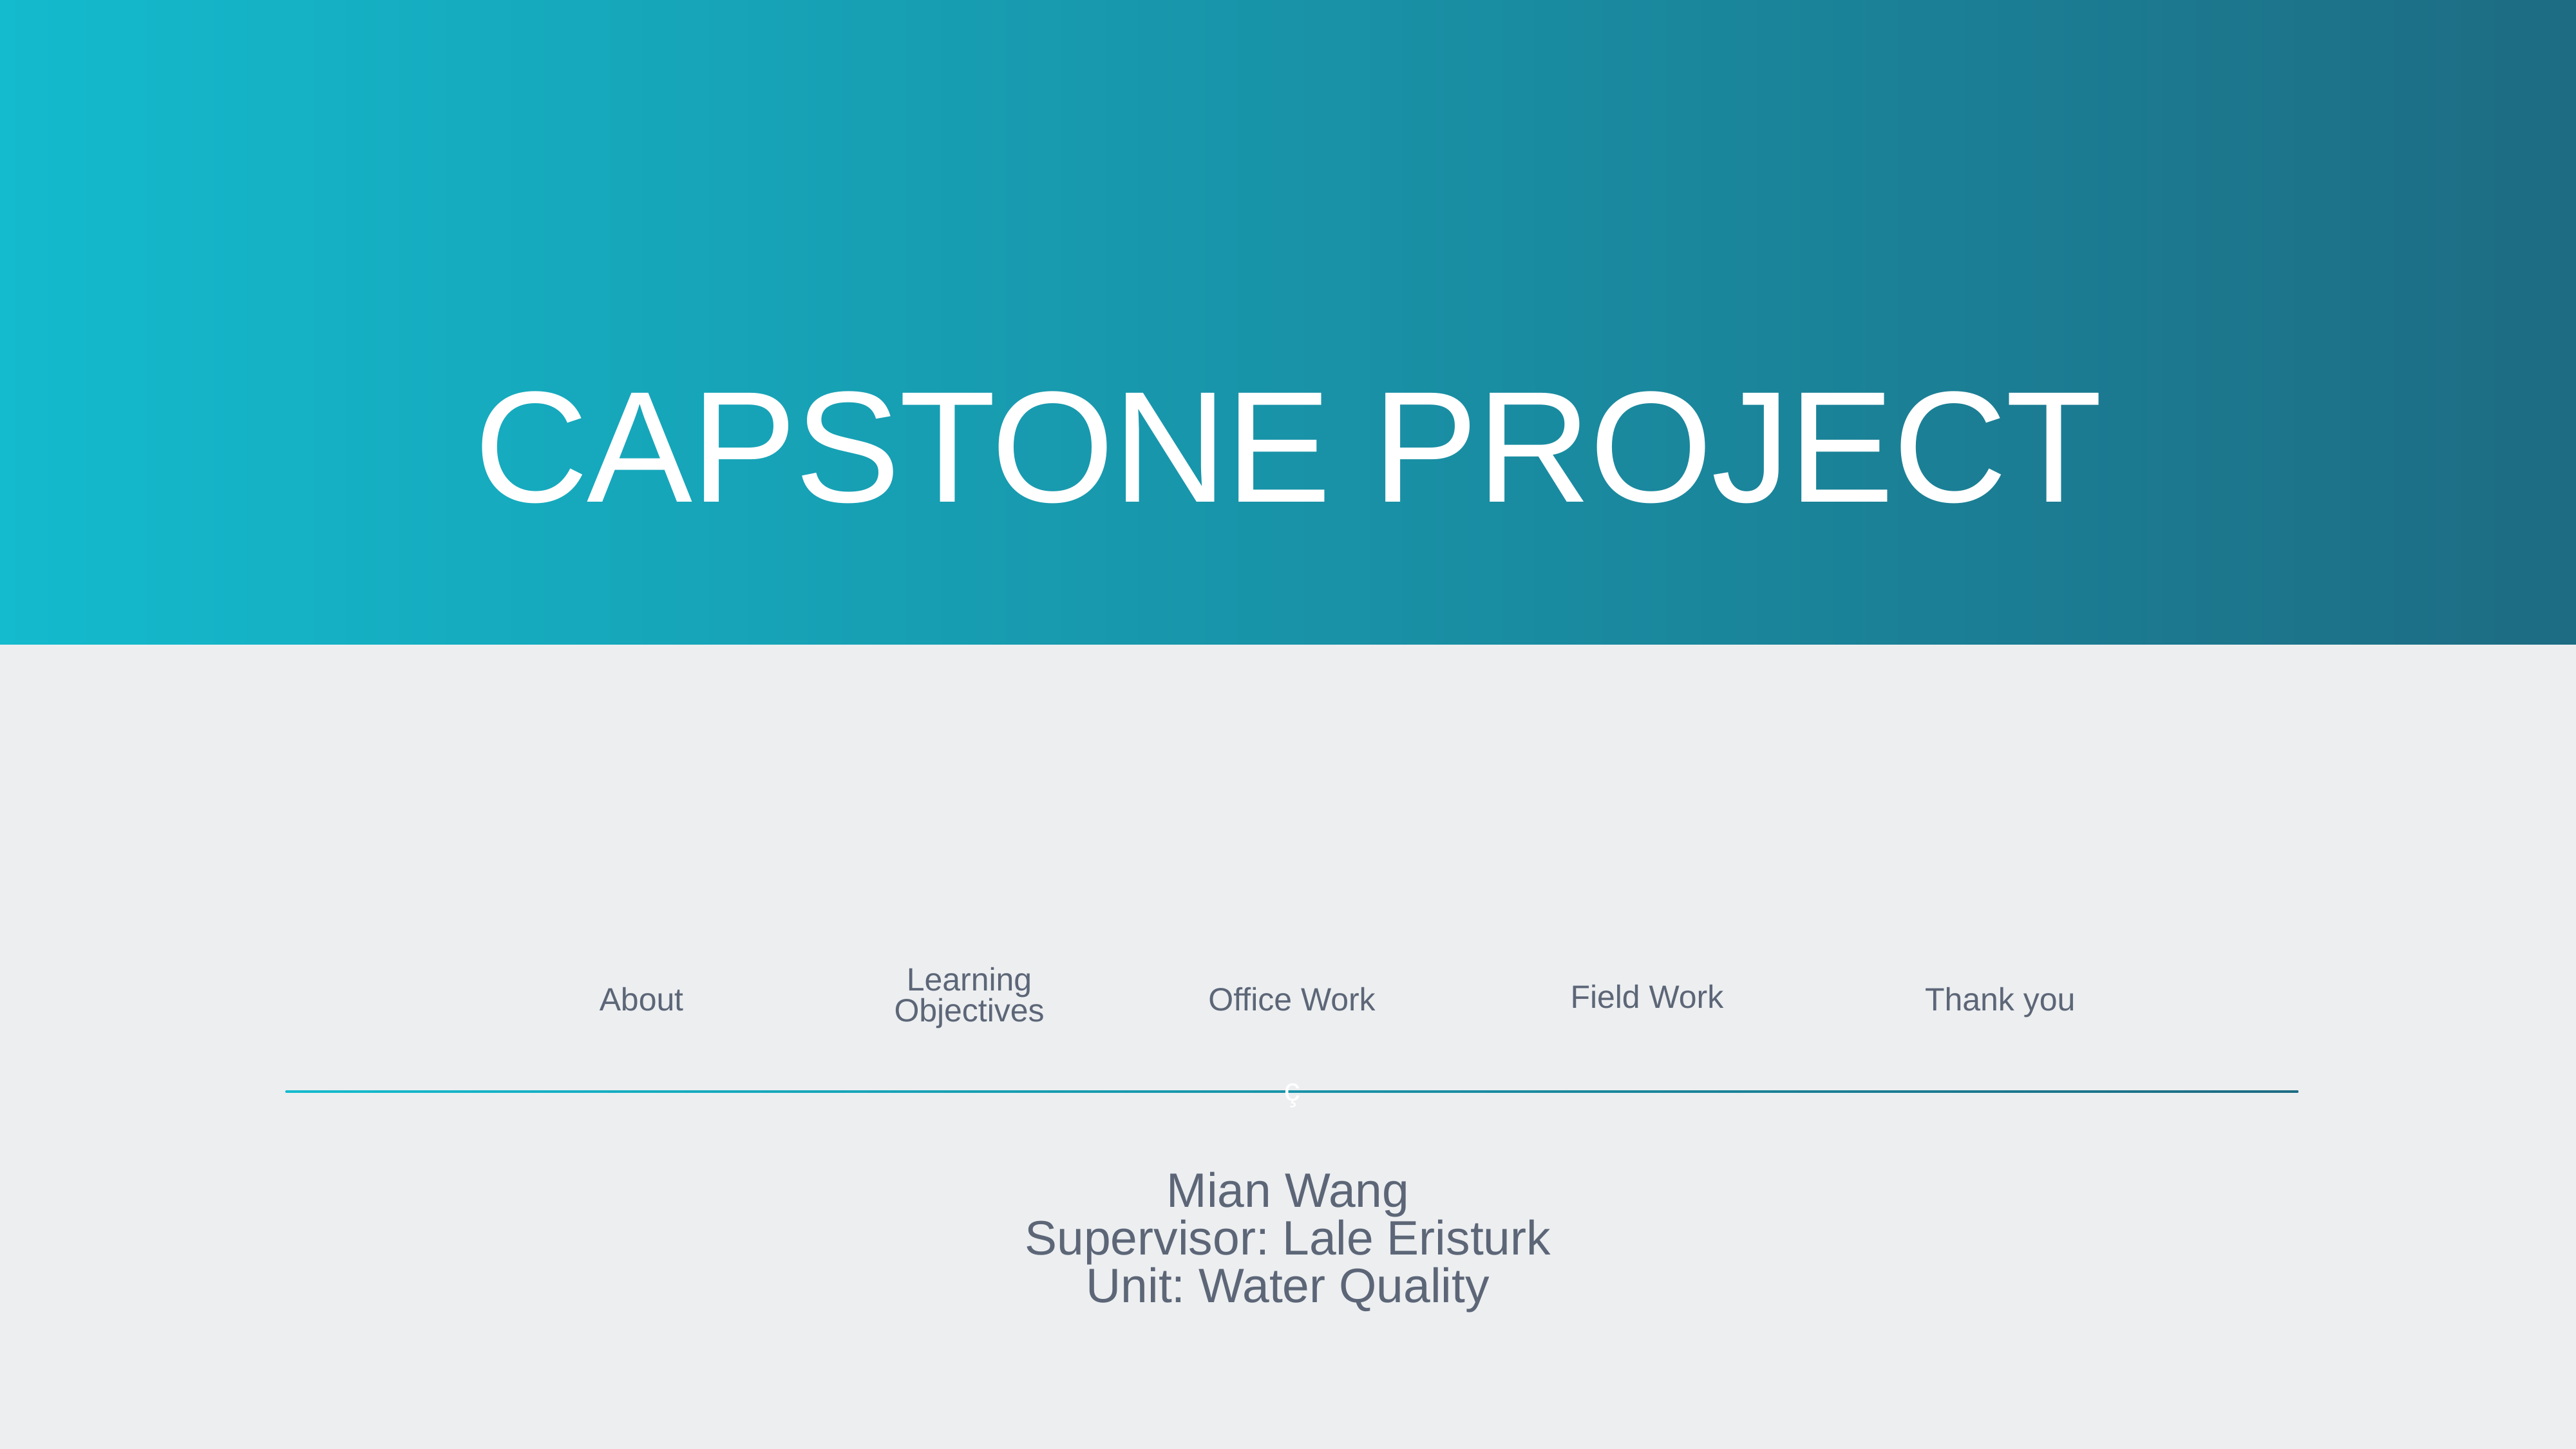

# Capstone Project

Learning Objectives
Field Work
About
Office Work
Thank you
ç
Mian Wang
Supervisor: Lale Eristurk
Unit: Water Quality